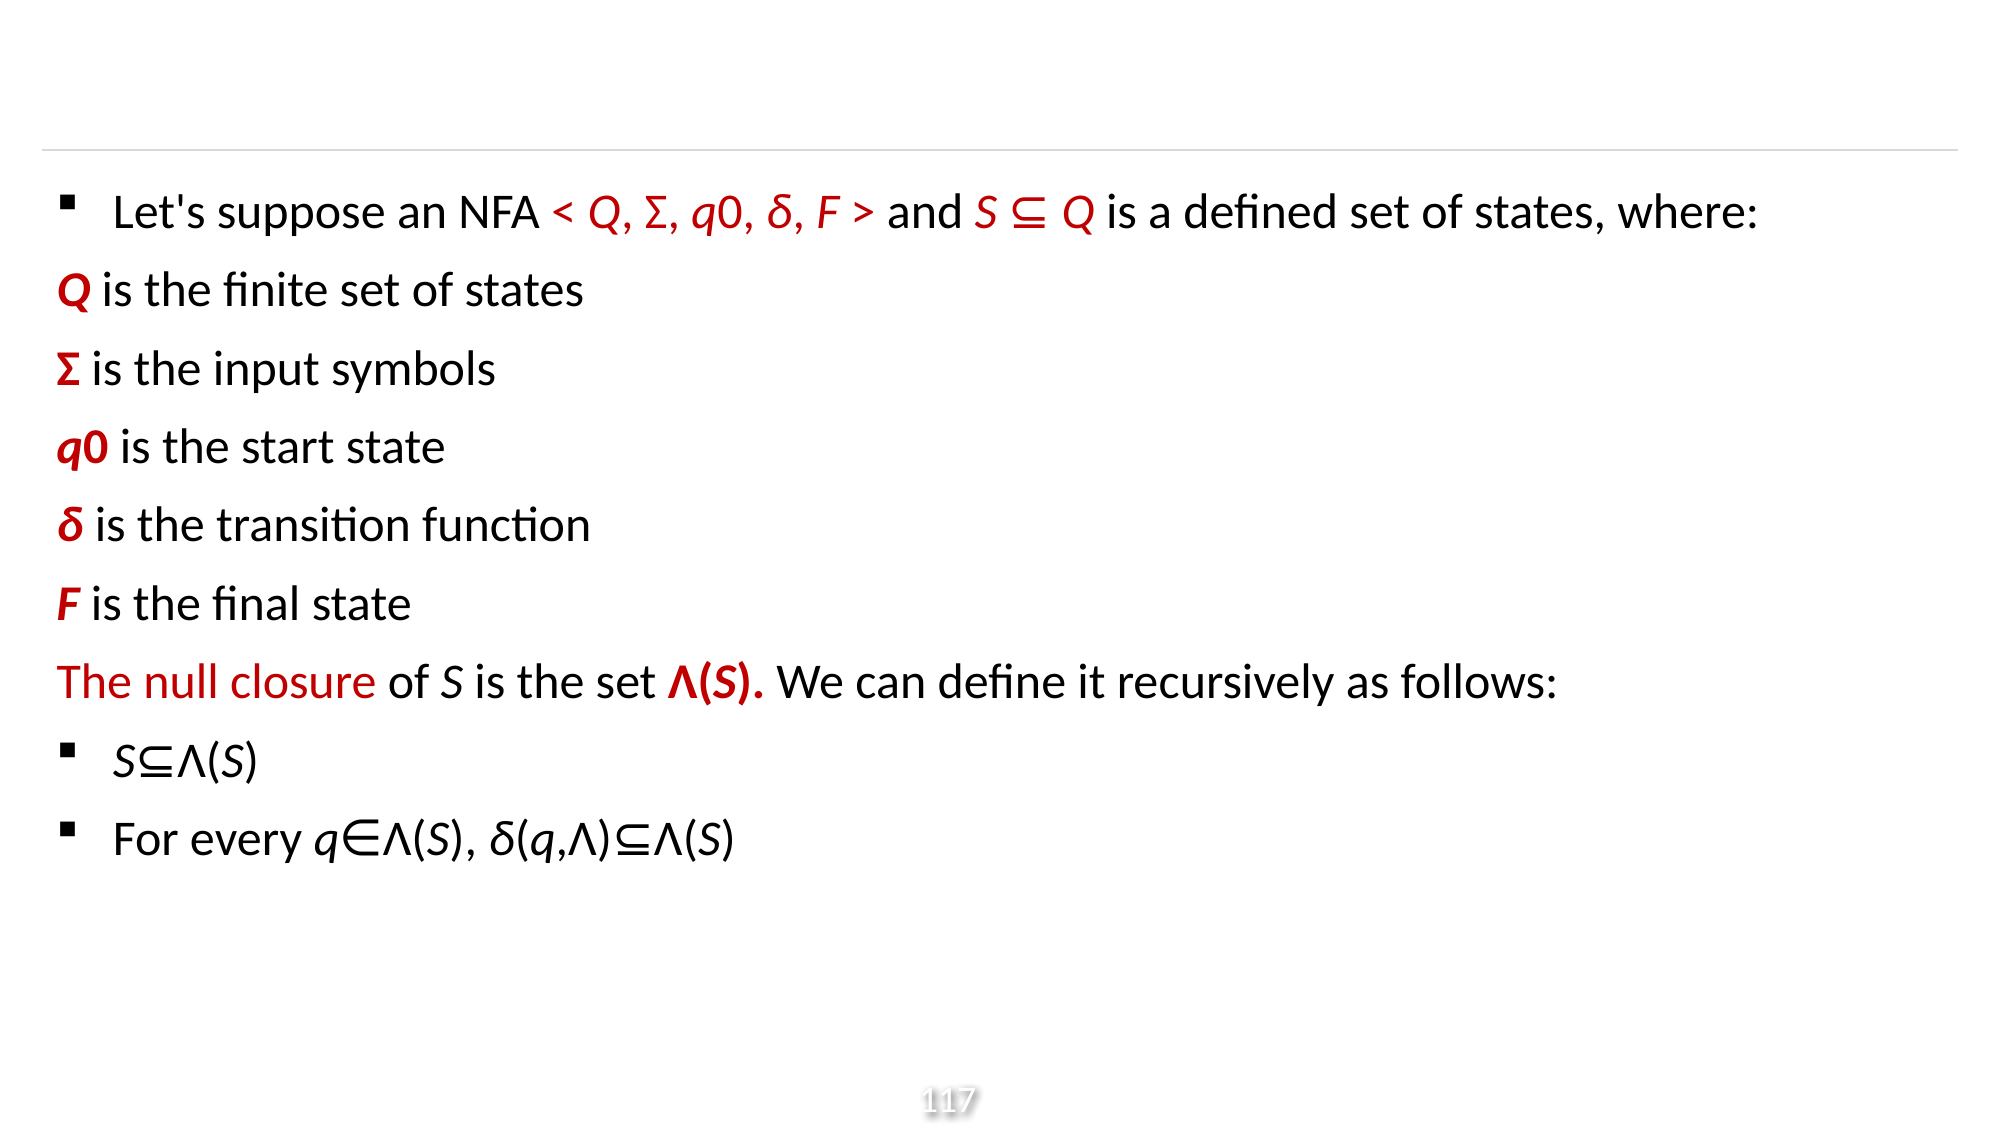

#
Let's suppose an NFA < Q, Σ, q0​​, δ, F > and S ⊆ Q is a defined set of states, where:
Q is the finite set of states
Σ is the input symbols
q0​ is the start state
δ is the transition function
F is the final state
The null closure of S is the set Λ(S). We can define it recursively as follows:
S⊆Λ(S)
For every q∈Λ(S), δ(q,Λ)⊆Λ(S)